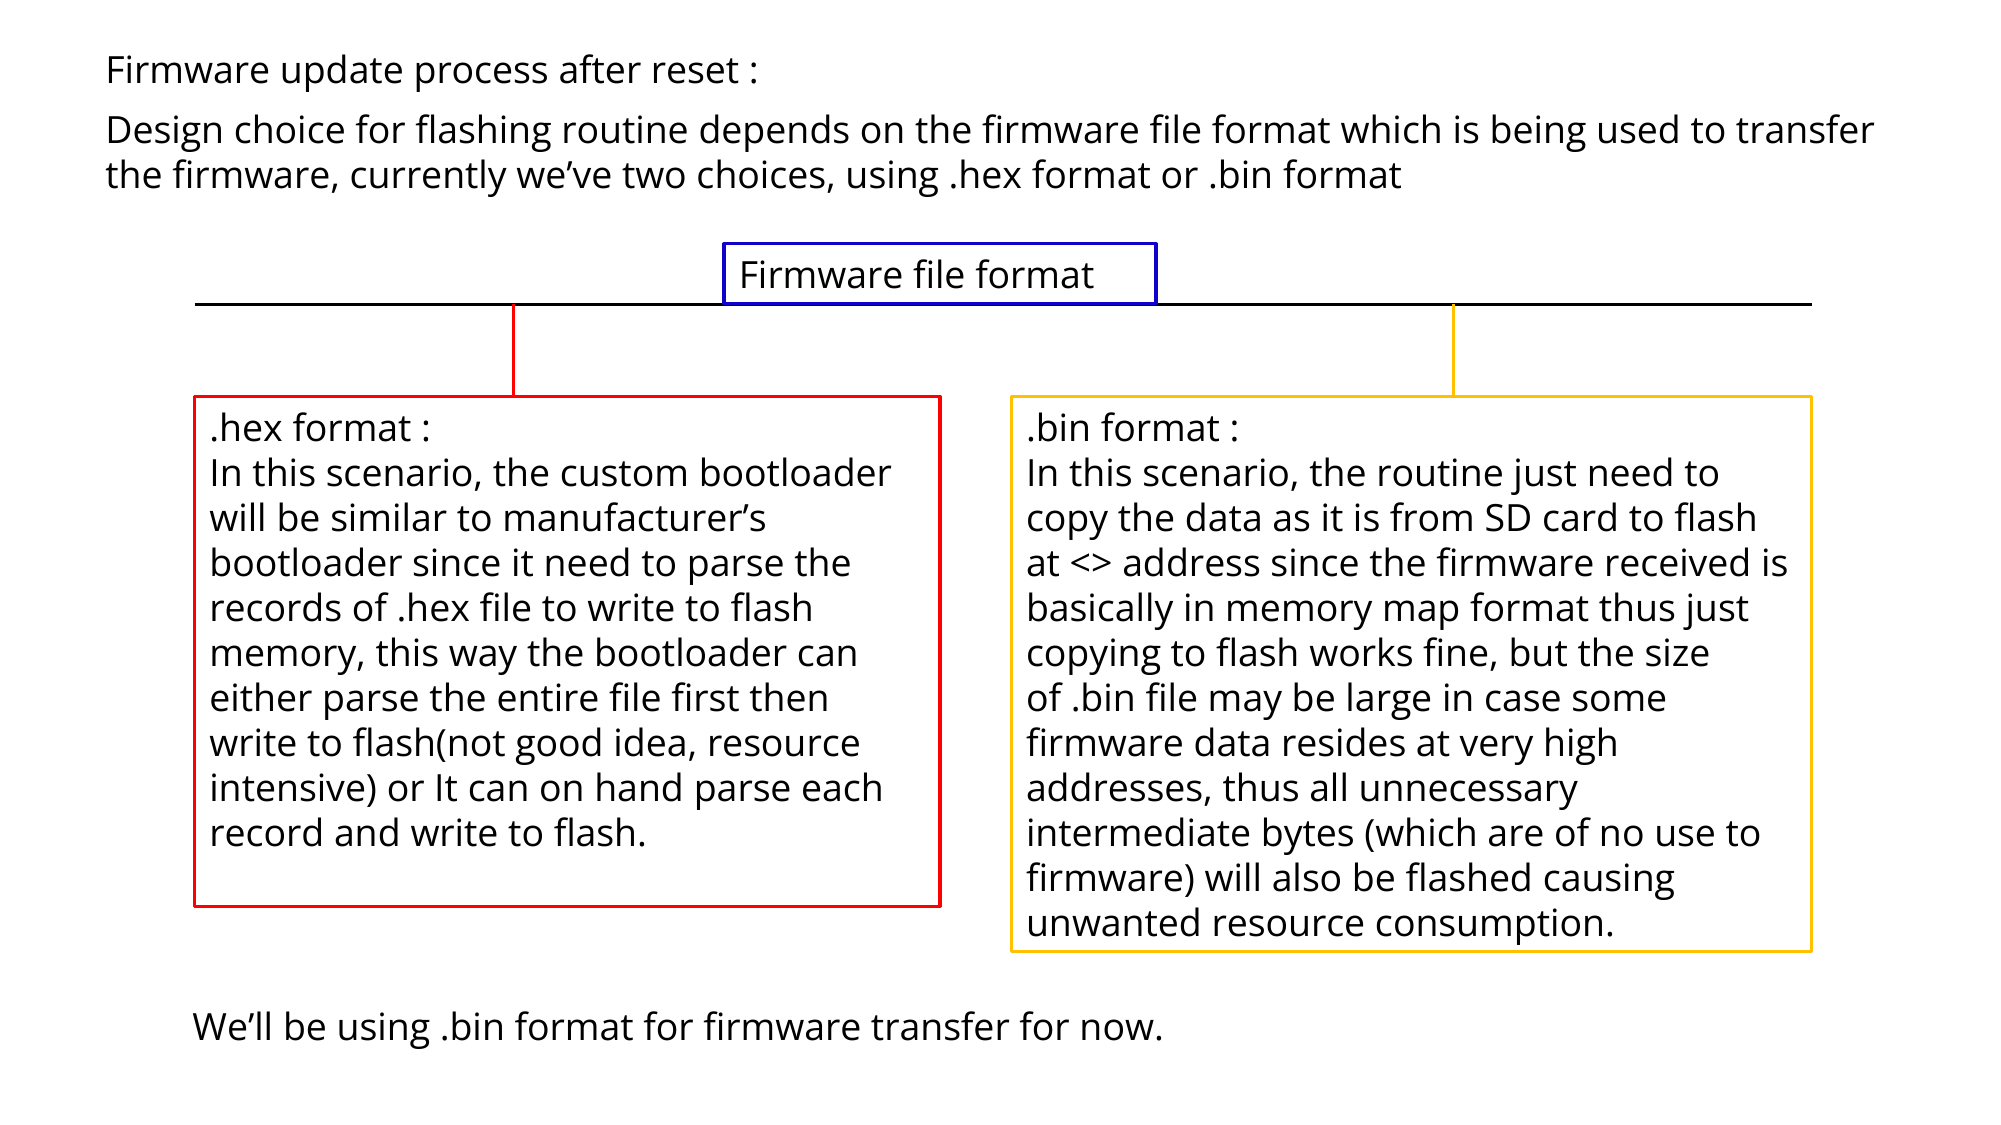

Firmware update process after reset :
Design choice for flashing routine depends on the firmware file format which is being used to transfer the firmware, currently we’ve two choices, using .hex format or .bin format
Firmware file format
.hex format :
In this scenario, the custom bootloader will be similar to manufacturer’s bootloader since it need to parse the records of .hex file to write to flash memory, this way the bootloader can either parse the entire file first then write to flash(not good idea, resource intensive) or It can on hand parse each record and write to flash.

.bin format :
In this scenario, the routine just need to copy the data as it is from SD card to flash at <> address since the firmware received is basically in memory map format thus just copying to flash works fine, but the size of .bin file may be large in case some firmware data resides at very high addresses, thus all unnecessary intermediate bytes (which are of no use to firmware) will also be flashed causing unwanted resource consumption.
We’ll be using .bin format for firmware transfer for now.